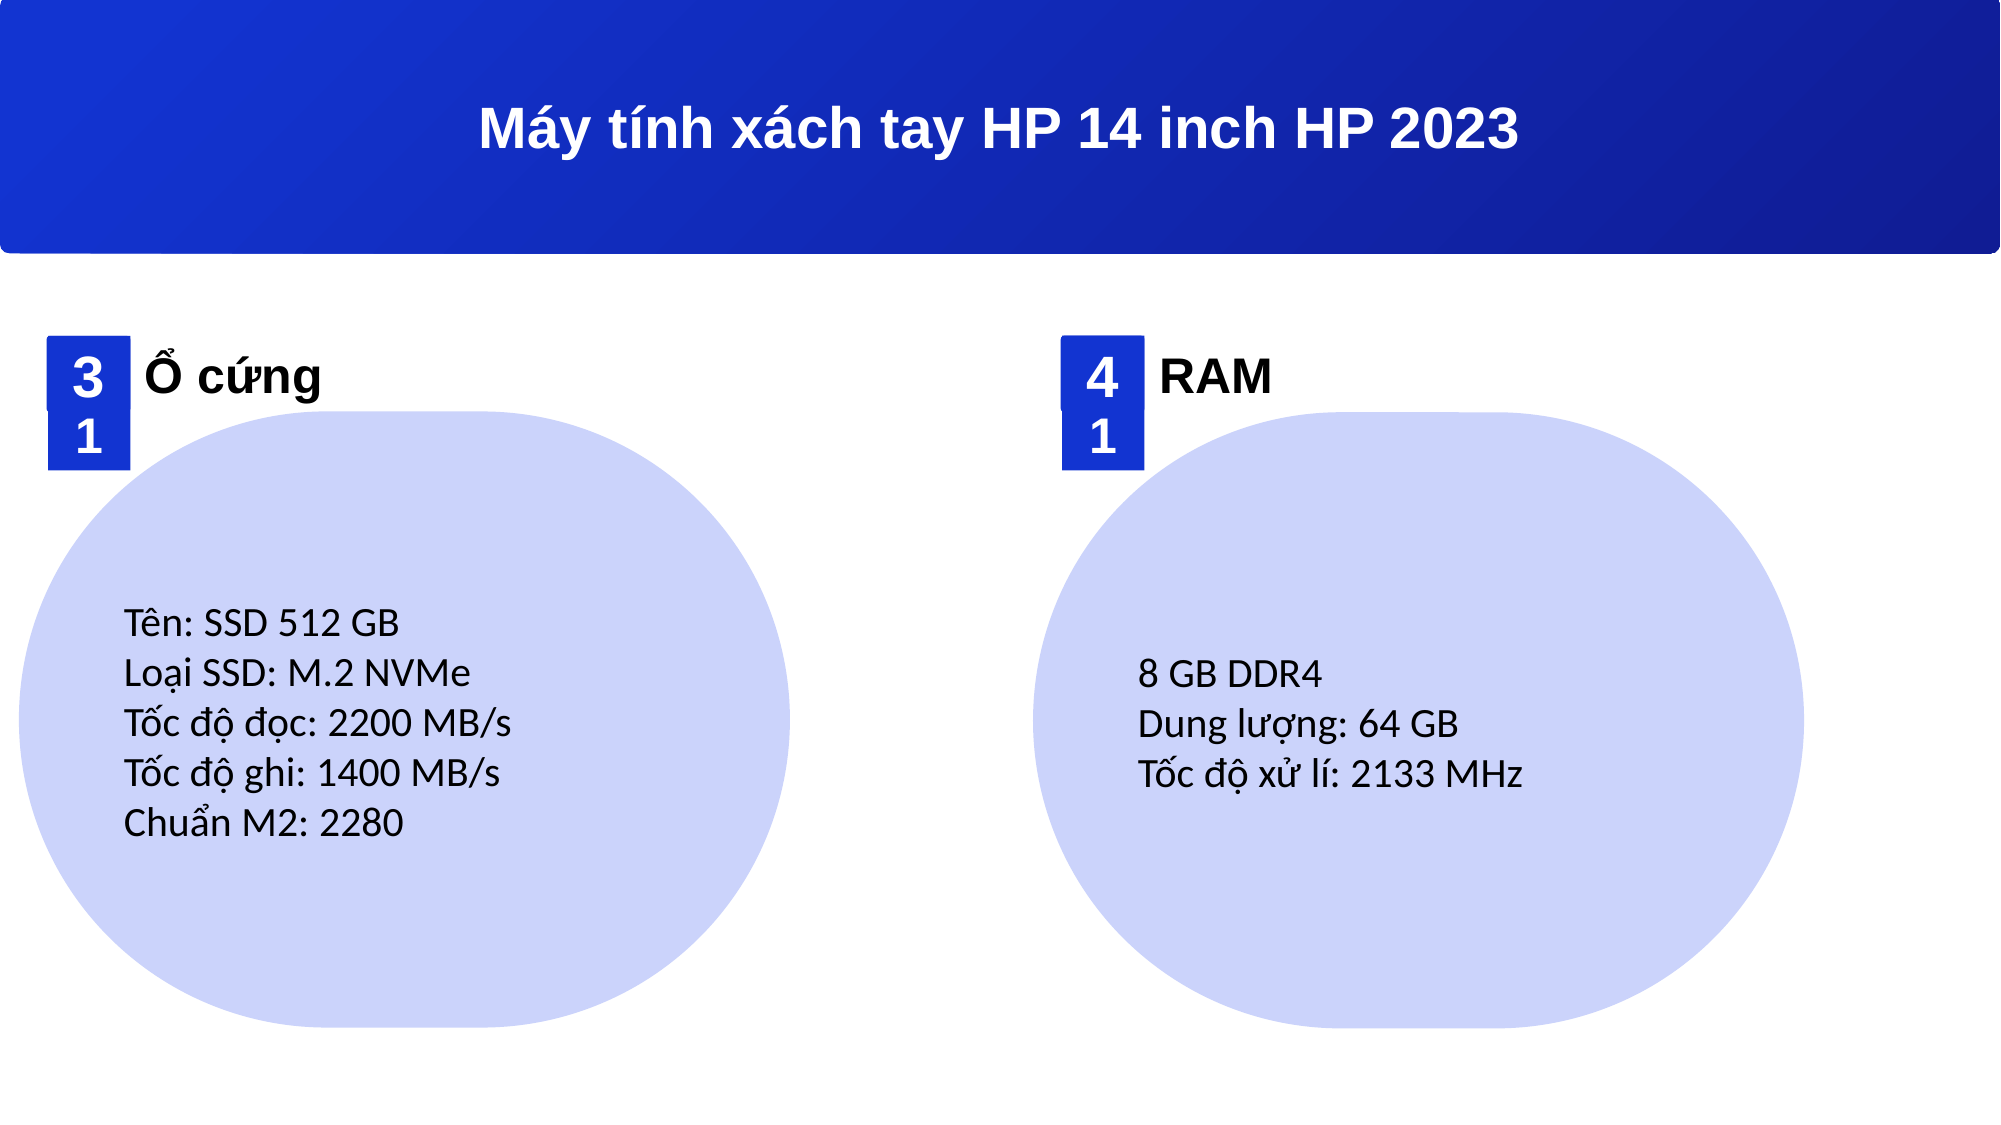

Máy tính xách tay HP 14 inch HP 2023
Ổ cứng
4
01
RAM
3
01
Tên: SSD 512 GB
Loại SSD: M.2 NVMe
Tốc độ đọc: 2200 MB/s
Tốc độ ghi: 1400 MB/s
Chuẩn M2: 2280
8 GB DDR4
Dung lượng: 64 GB
Tốc độ xử lí: 2133 MHz